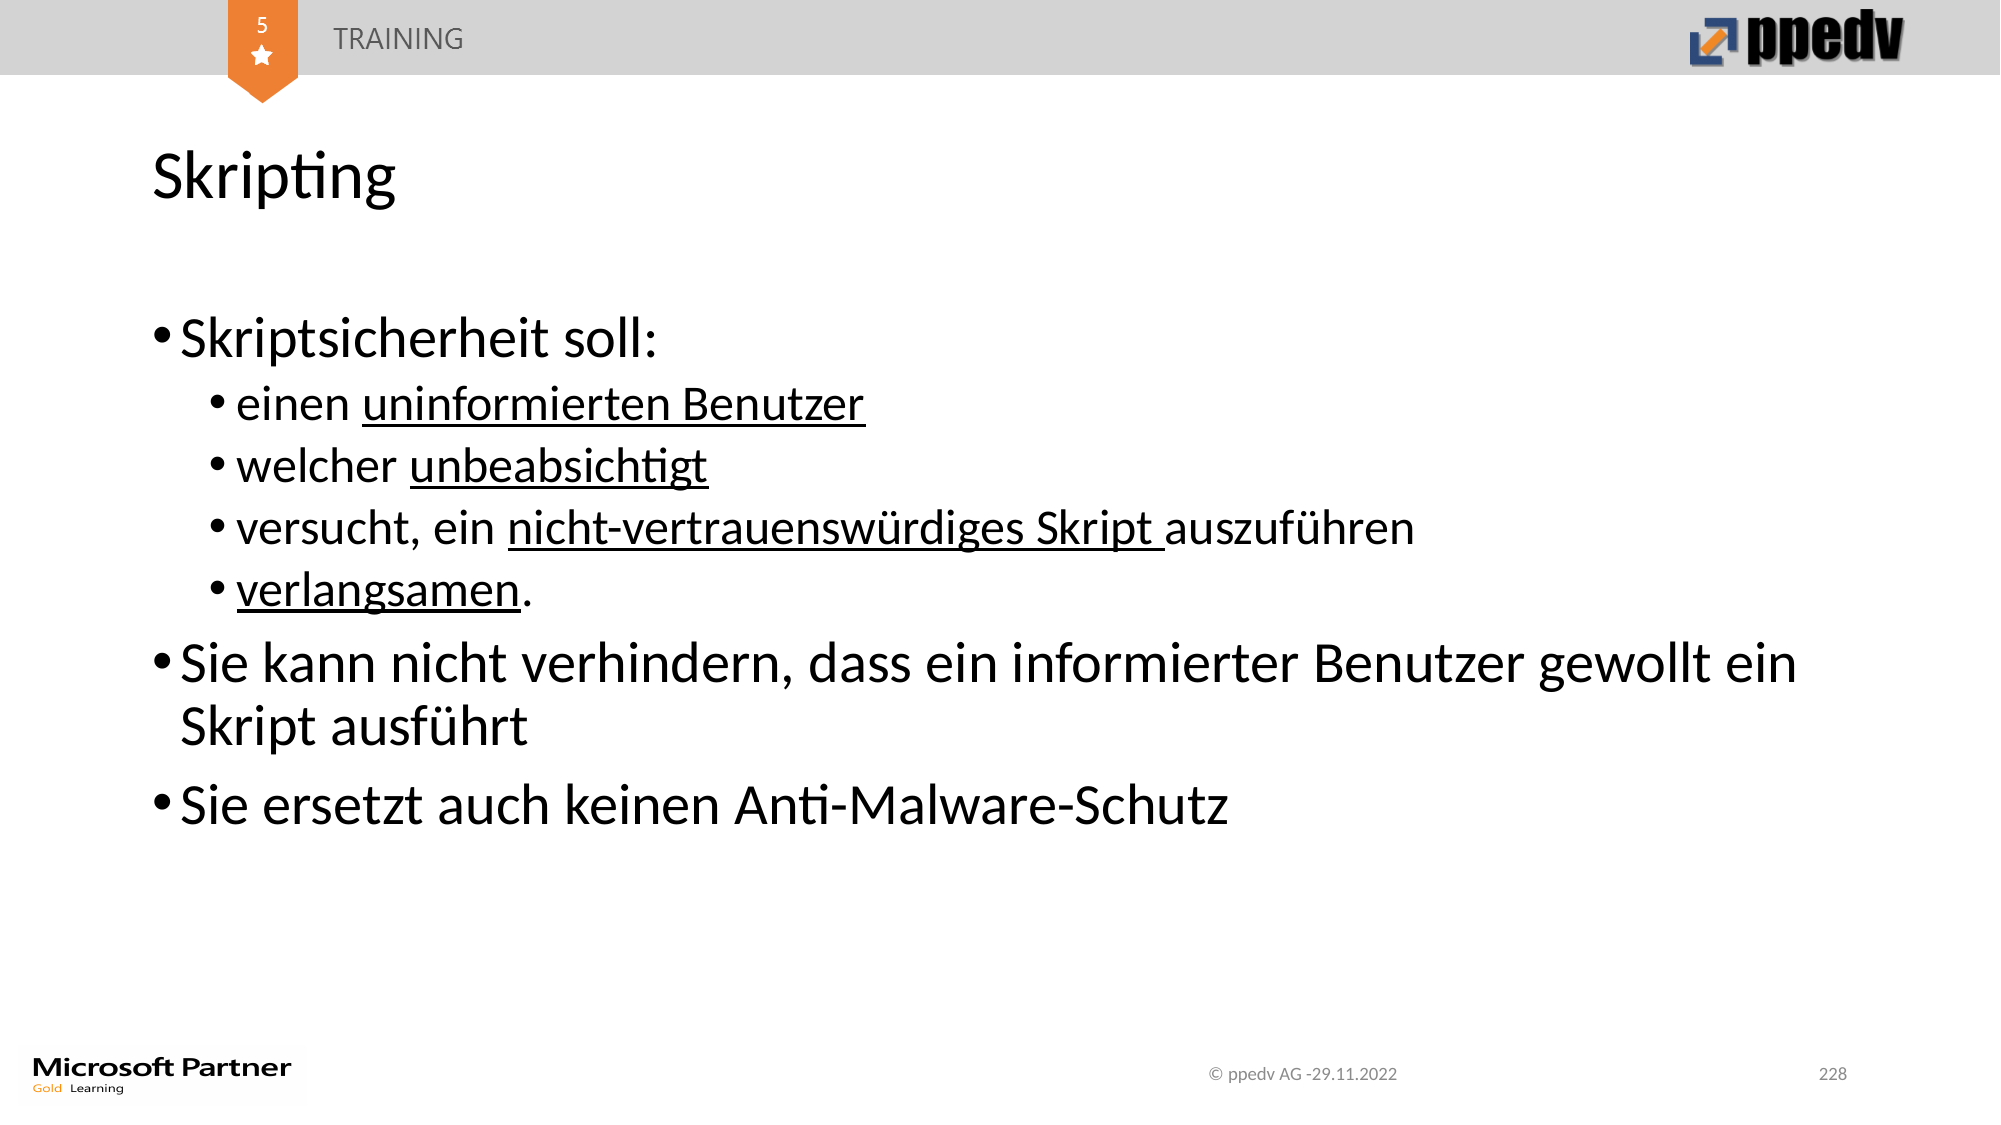

# Skripting
Skriptsicherheit soll:
einen uninformierten Benutzer
welcher unbeabsichtigt
versucht, ein nicht-vertrauenswürdiges Skript auszuführen
verlangsamen.
Sie kann nicht verhindern, dass ein informierter Benutzer gewollt ein Skript ausführt
Sie ersetzt auch keinen Anti-Malware-Schutz
© ppedv AG -29.11.2022
228